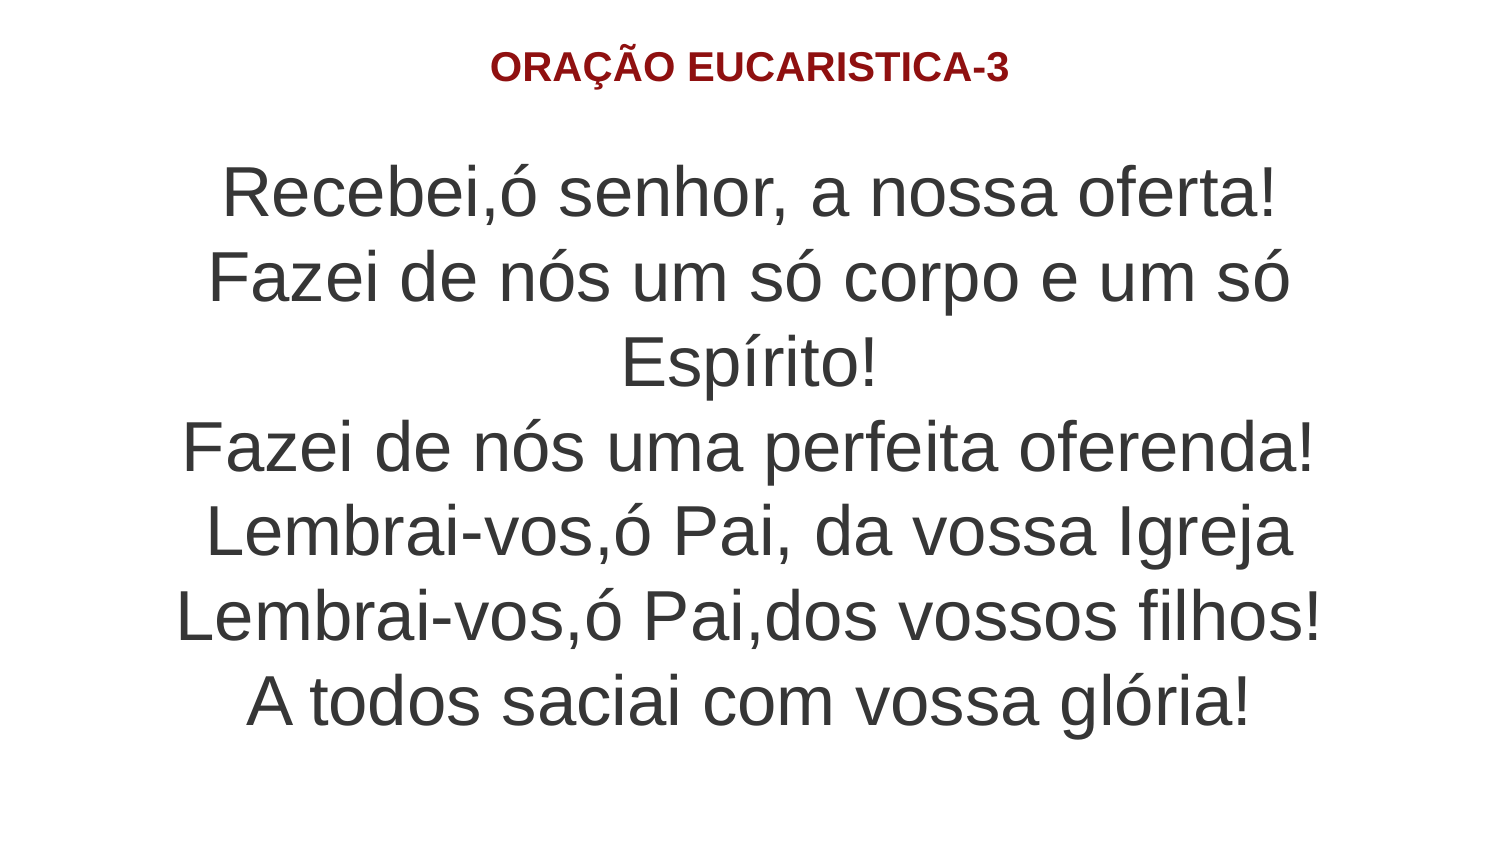

ORAÇÃO EUCARISTICA-3
Recebei,ó senhor, a nossa oferta!
Fazei de nós um só corpo e um só Espírito!
Fazei de nós uma perfeita oferenda!
Lembrai-vos,ó Pai, da vossa Igreja
Lembrai-vos,ó Pai,dos vossos filhos!
A todos saciai com vossa glória!